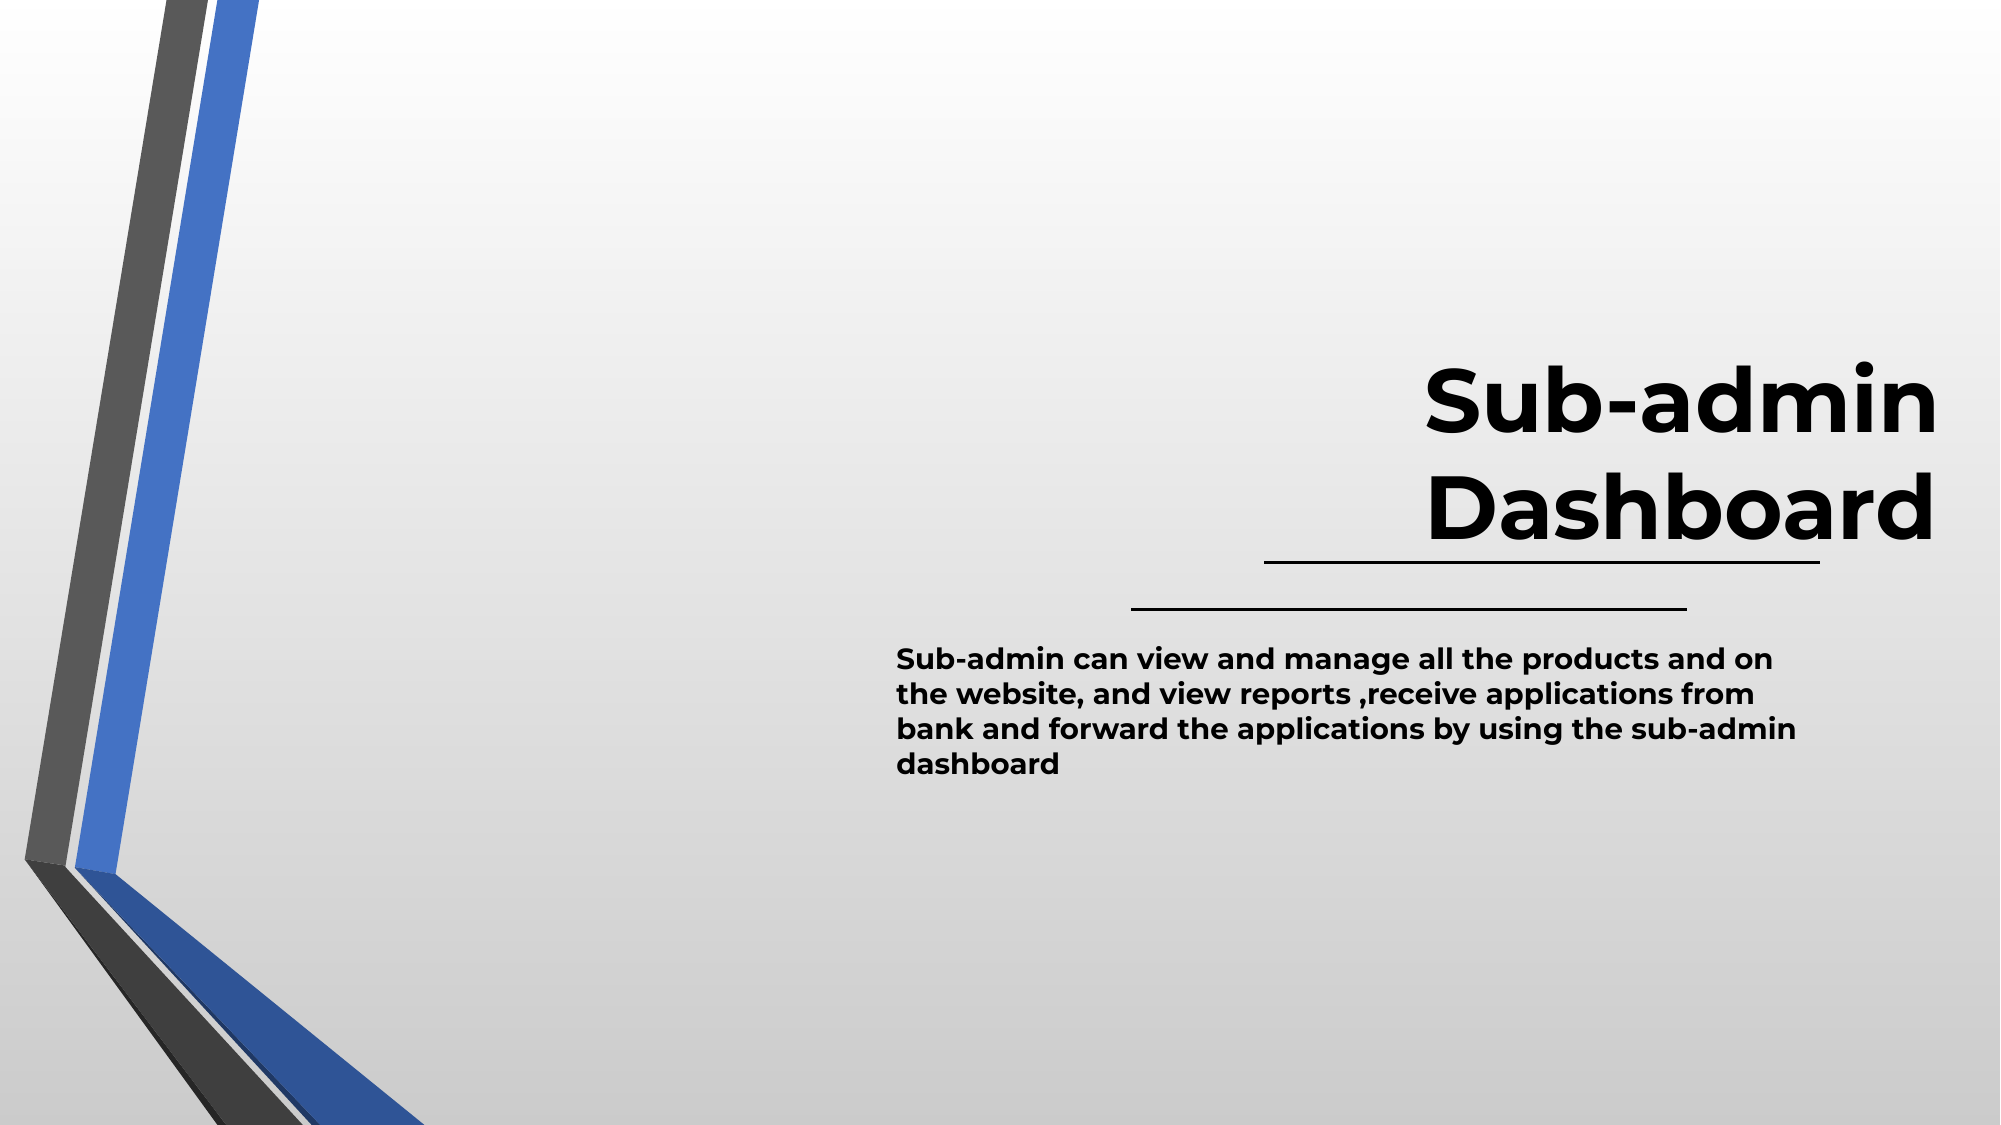

# Sub-admin Dashboard
Sub-admin can view and manage all the products and on the website, and view reports ,receive applications from bank and forward the applications by using the sub-admin dashboard